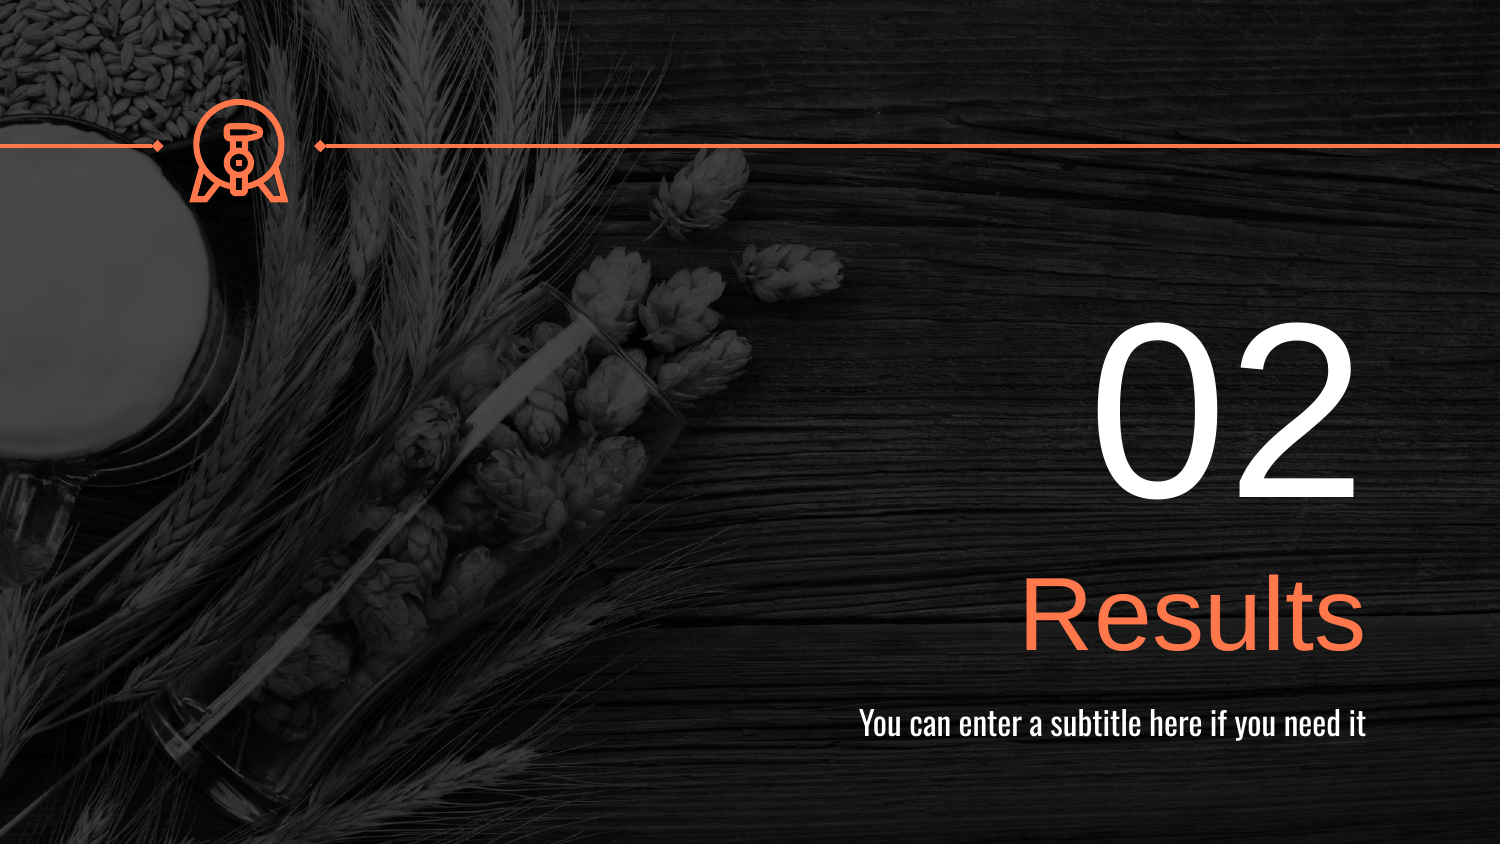

02
# Results
You can enter a subtitle here if you need it